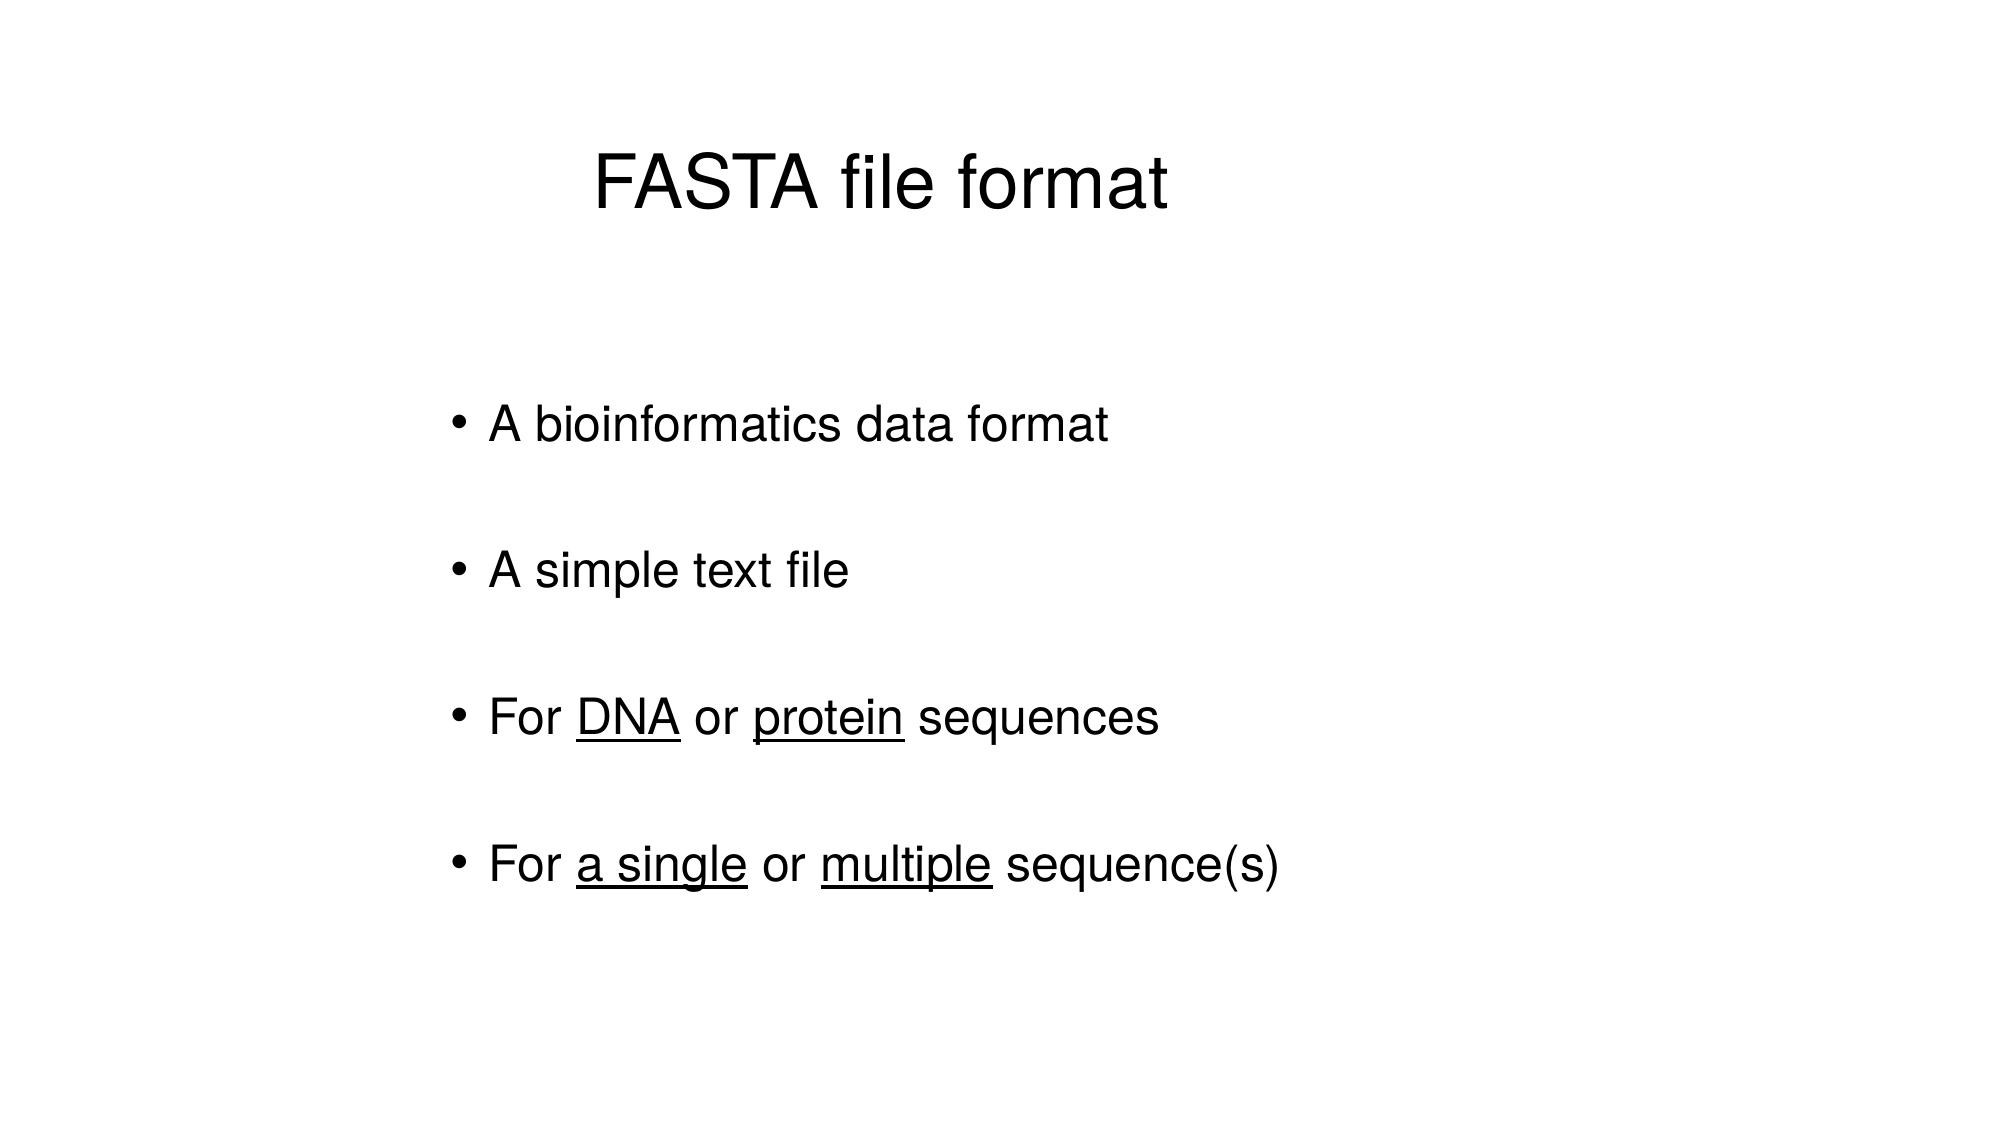

# FASTA file format
A bioinformatics data format
A simple text file
For DNA or protein sequences
For a single or multiple sequence(s)